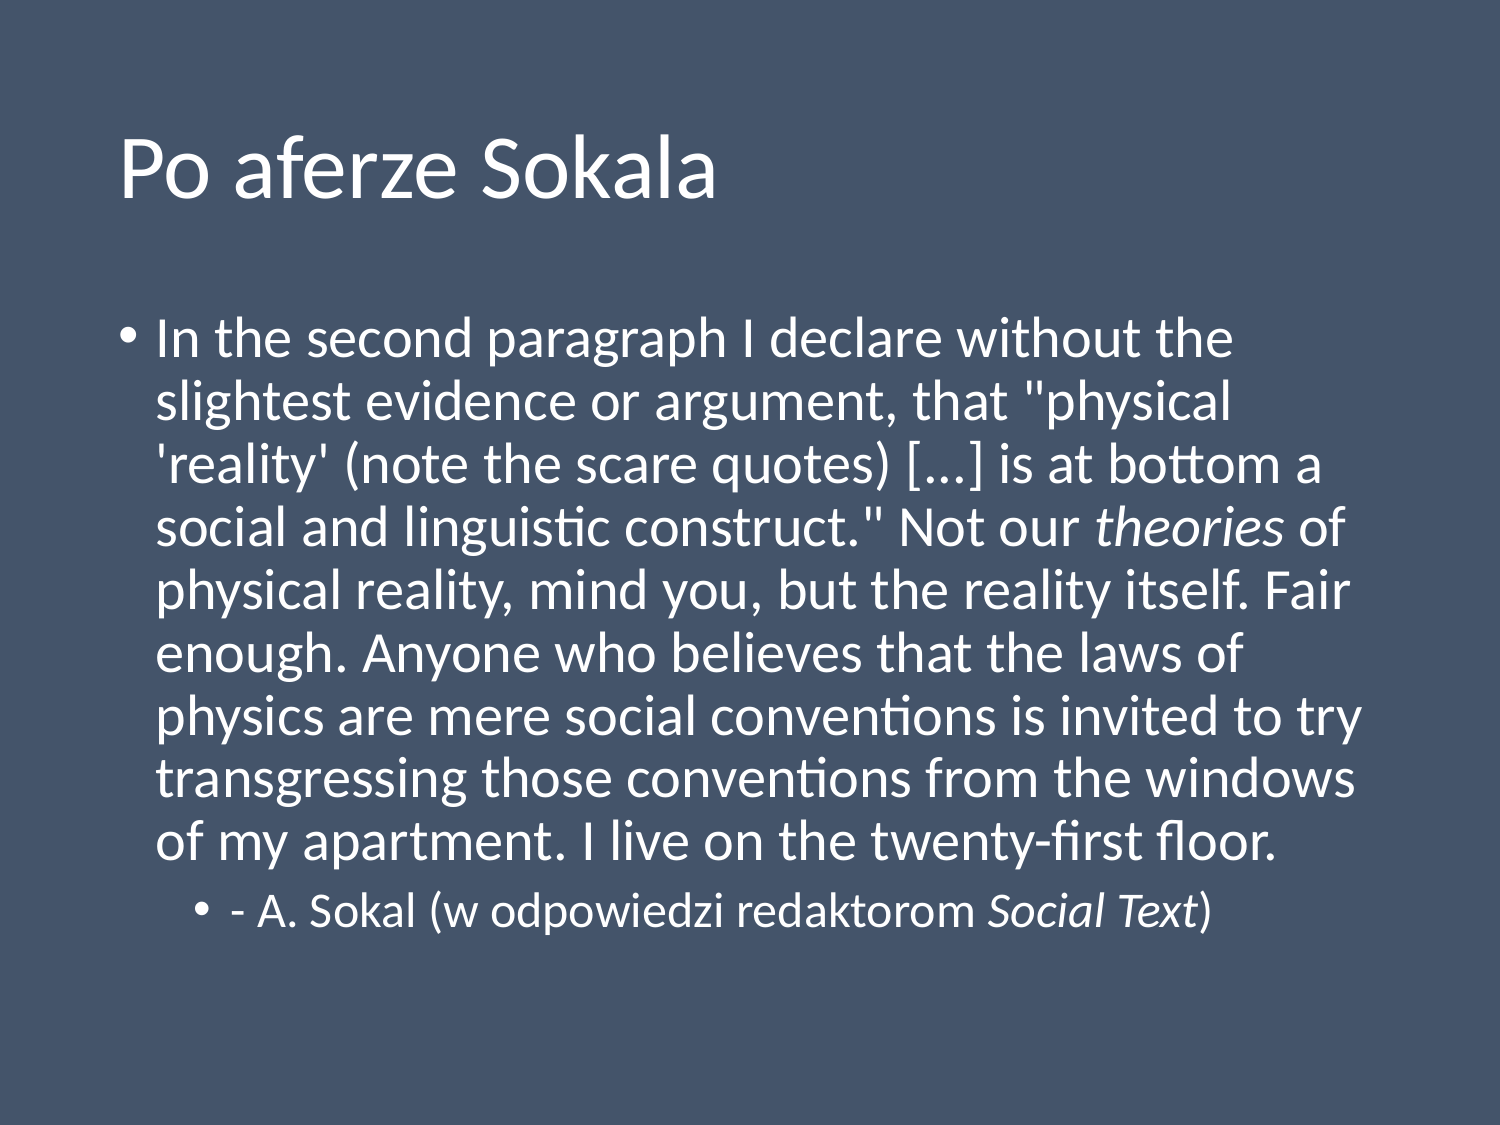

# Po aferze Sokala
In the second paragraph I declare without the slightest evidence or argument, that "physical 'reality' (note the scare quotes) [...] is at bottom a social and linguistic construct." Not our theories of physical reality, mind you, but the reality itself. Fair enough. Anyone who believes that the laws of physics are mere social conventions is invited to try transgressing those conventions from the windows of my apartment. I live on the twenty-first floor.
- A. Sokal (w odpowiedzi redaktorom Social Text)